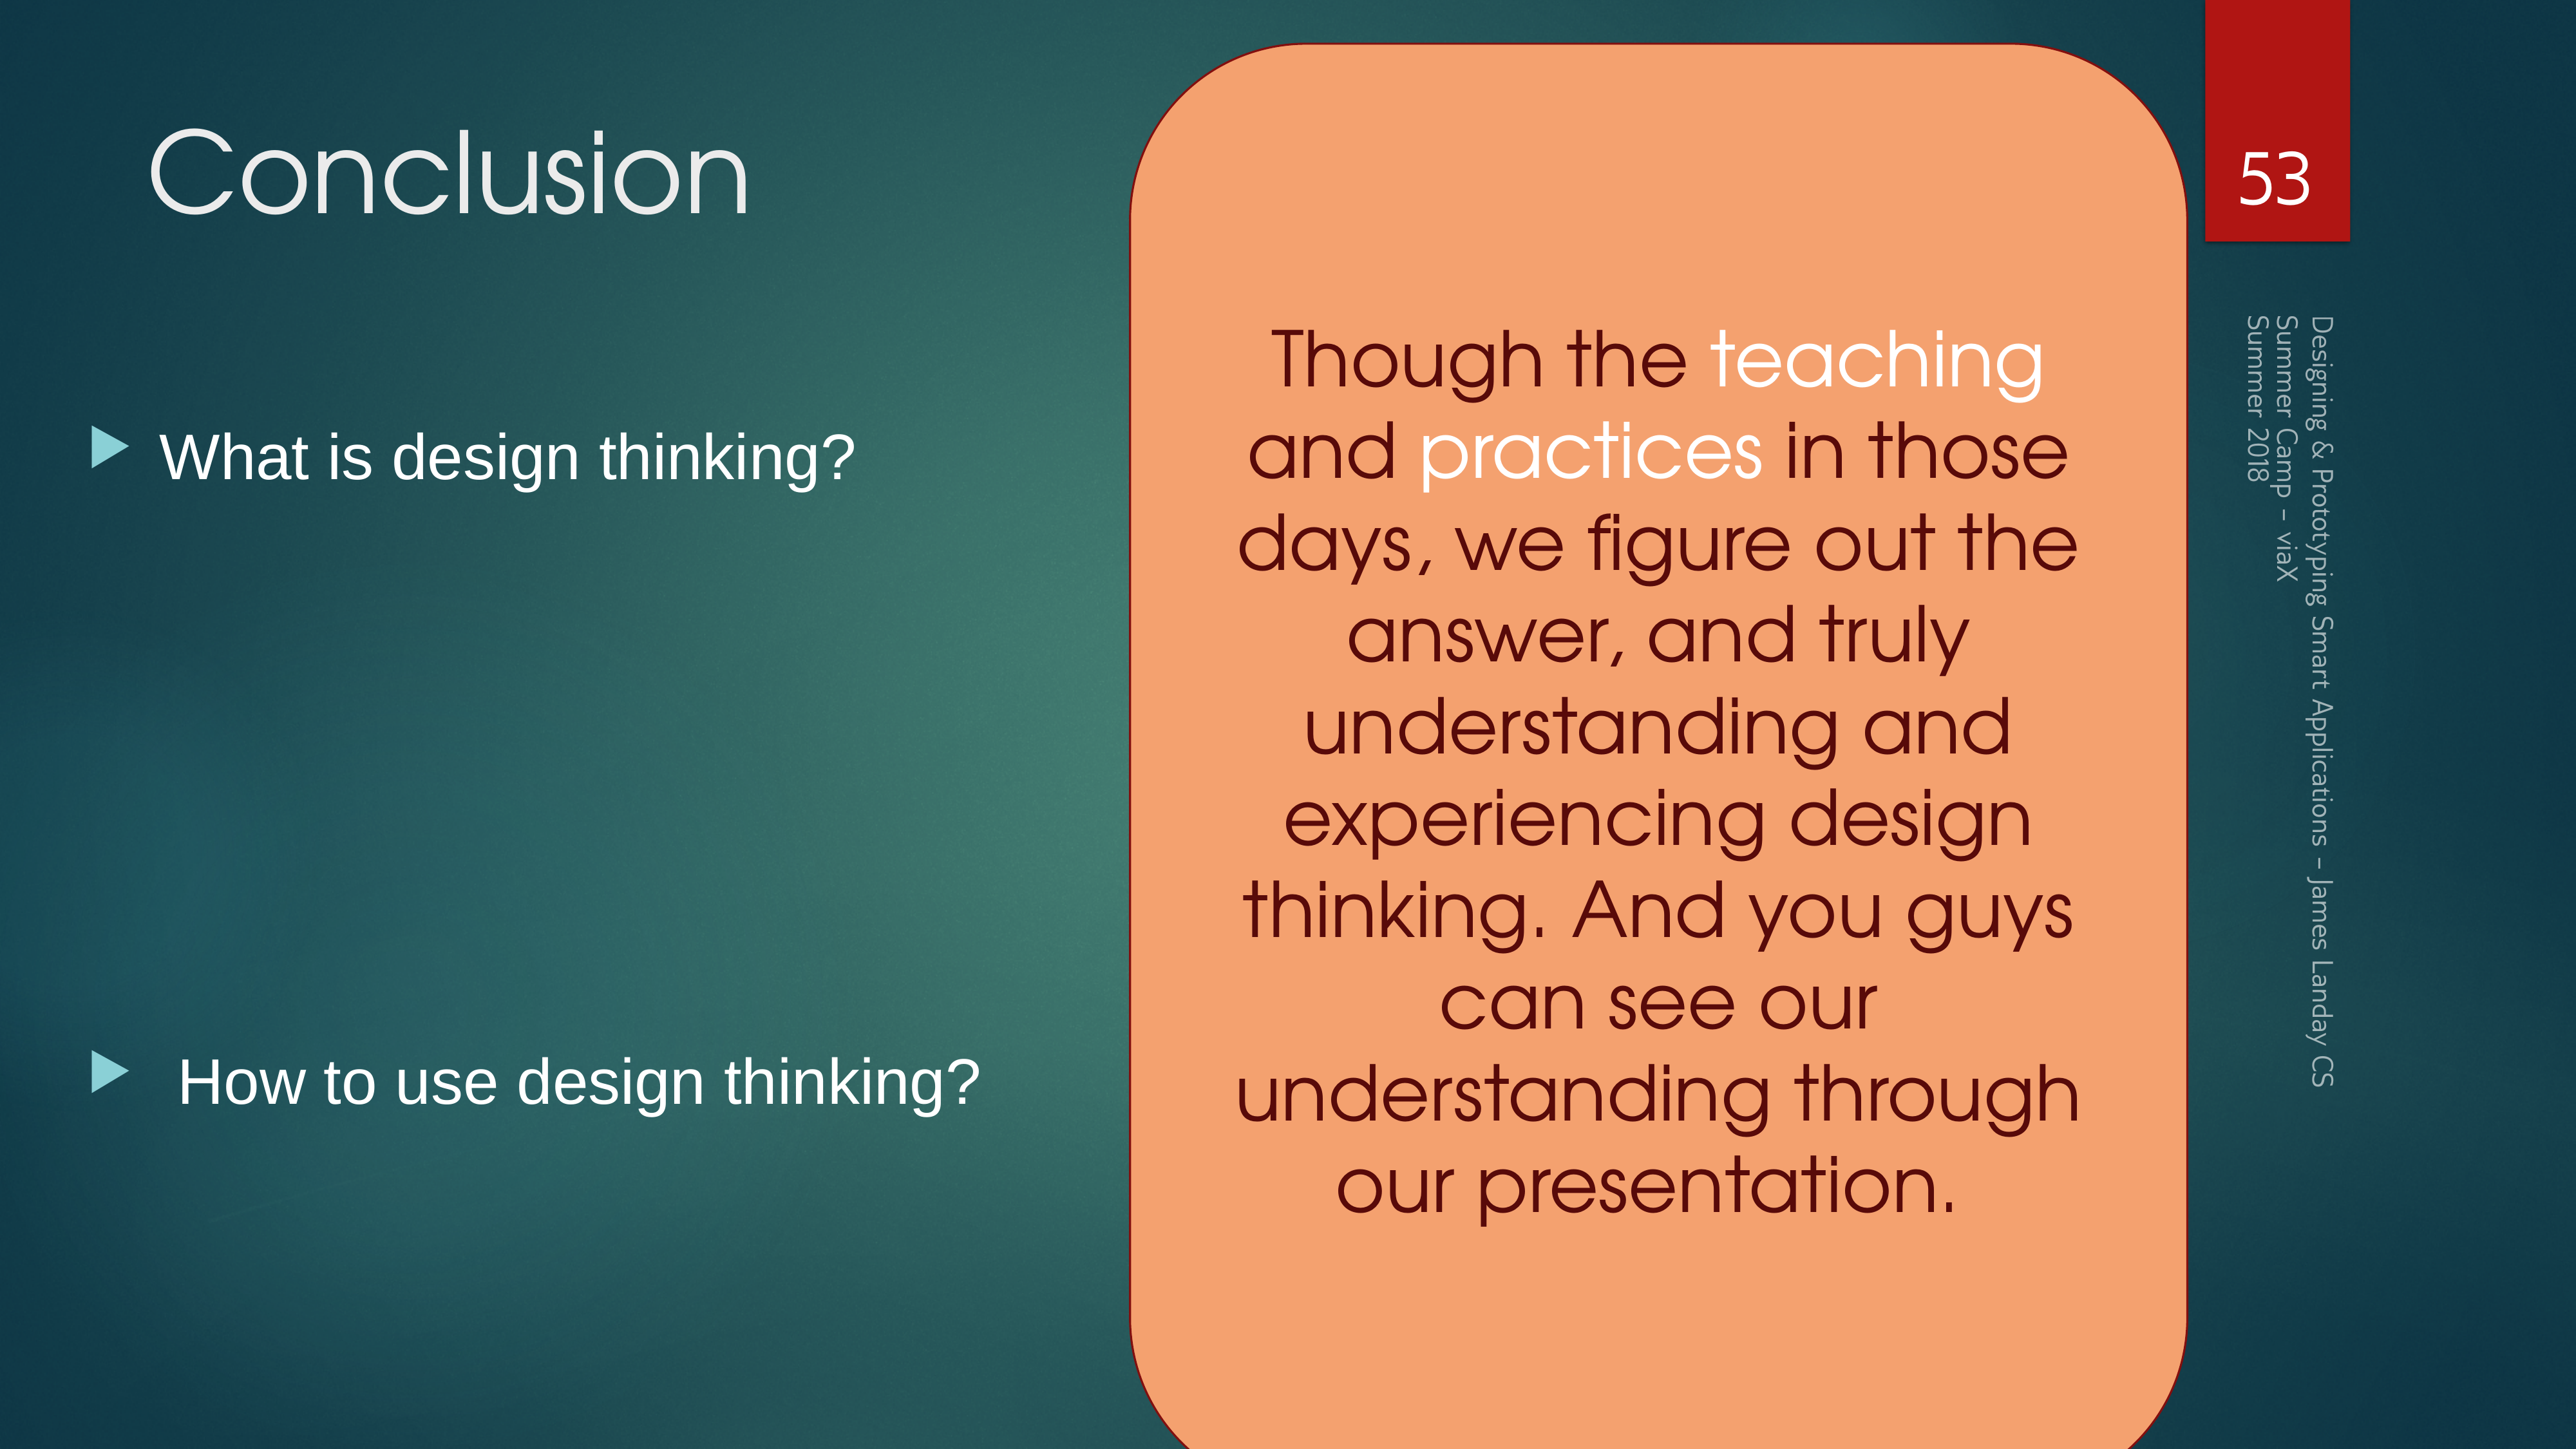

Though the teaching and practices in those days, we figure out the answer, and truly understanding and experiencing design thinking. And you guys can see our understanding through our presentation.
53
# Conclusion
Summer 2018
What is design thinking?

 How to use design thinking?
Designing & Prototyping Smart Applications – James Landay CS Summer Camp – viaX